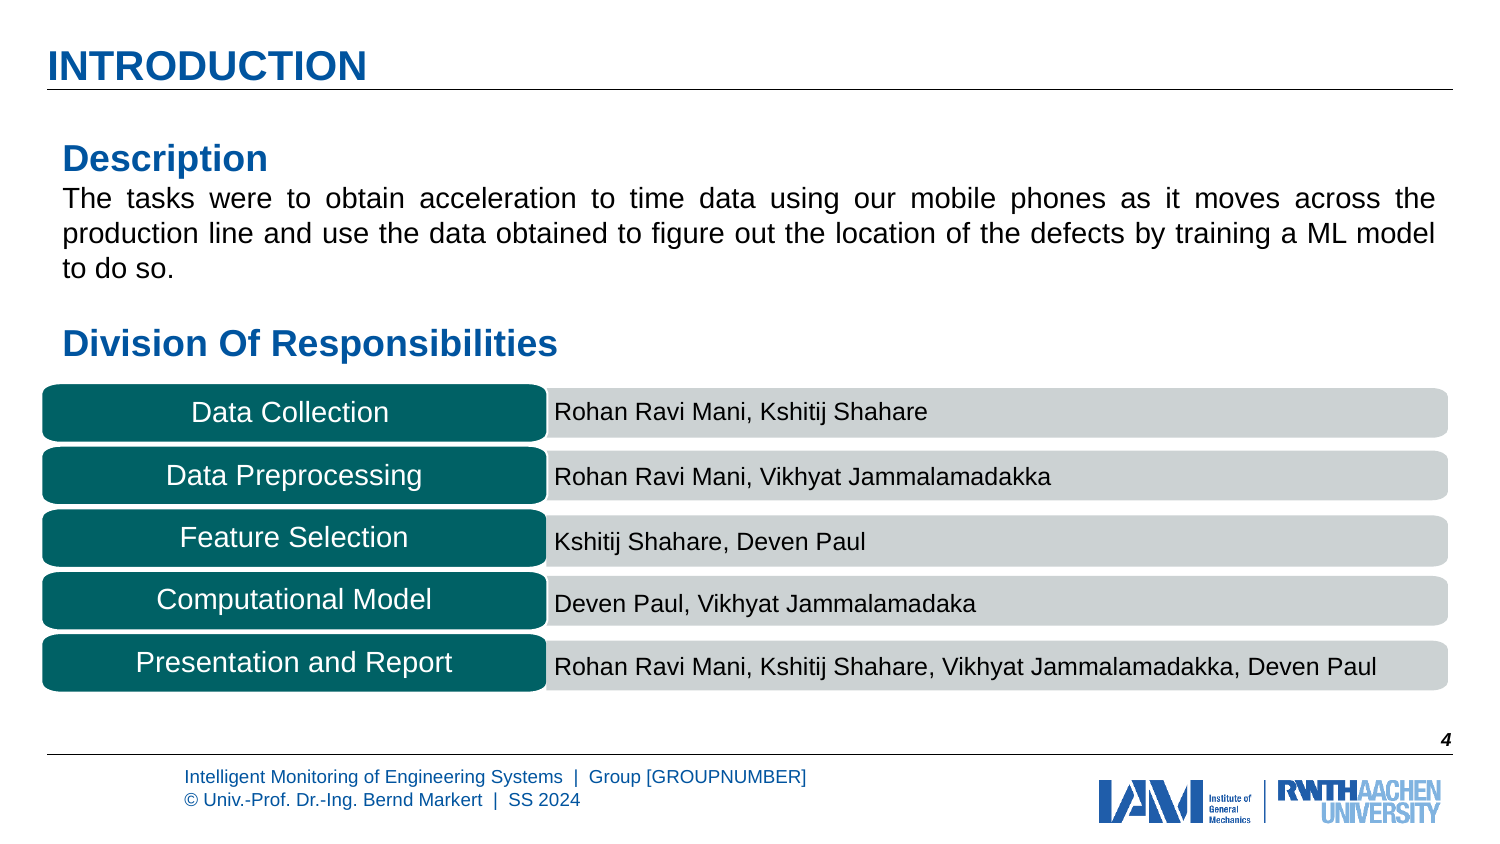

# INTRODUCTION
Description
The tasks were to obtain acceleration to time data using our mobile phones as it moves across the production line and use the data obtained to figure out the location of the defects by training a ML model to do so.

Division Of Responsibilities
Data Collection

Rohan Ravi Mani, Kshitij Shahare

Data Preprocessing

Rohan Ravi Mani, Vikhyat Jammalamadakka

Feature Selection
Computational Model

Kshitij Shahare, Deven Paul

Deven Paul, Vikhyat Jammalamadaka
Presentation and Report

Rohan Ravi Mani, Kshitij Shahare, Vikhyat Jammalamadakka, Deven Paul

4